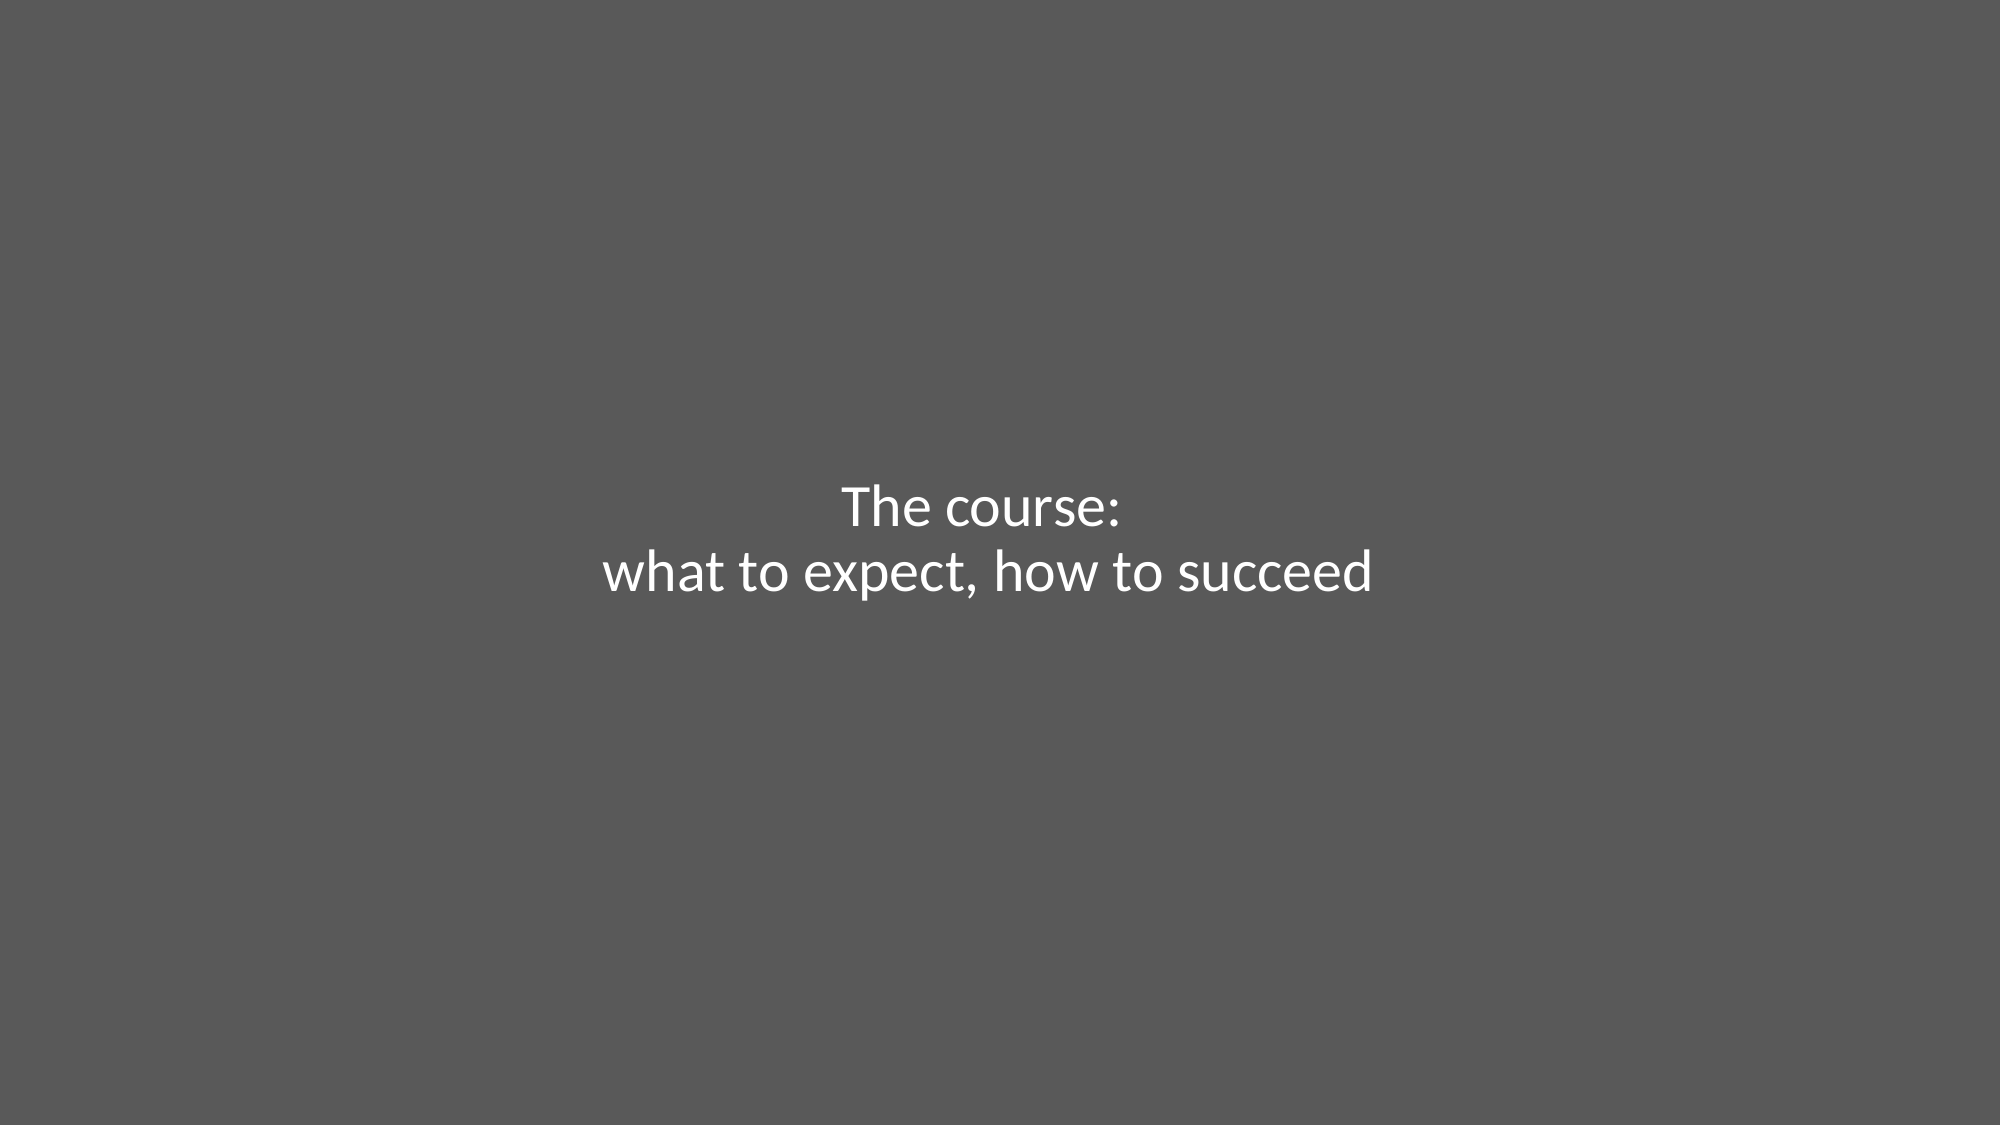

# The course: what to expect, how to succeed